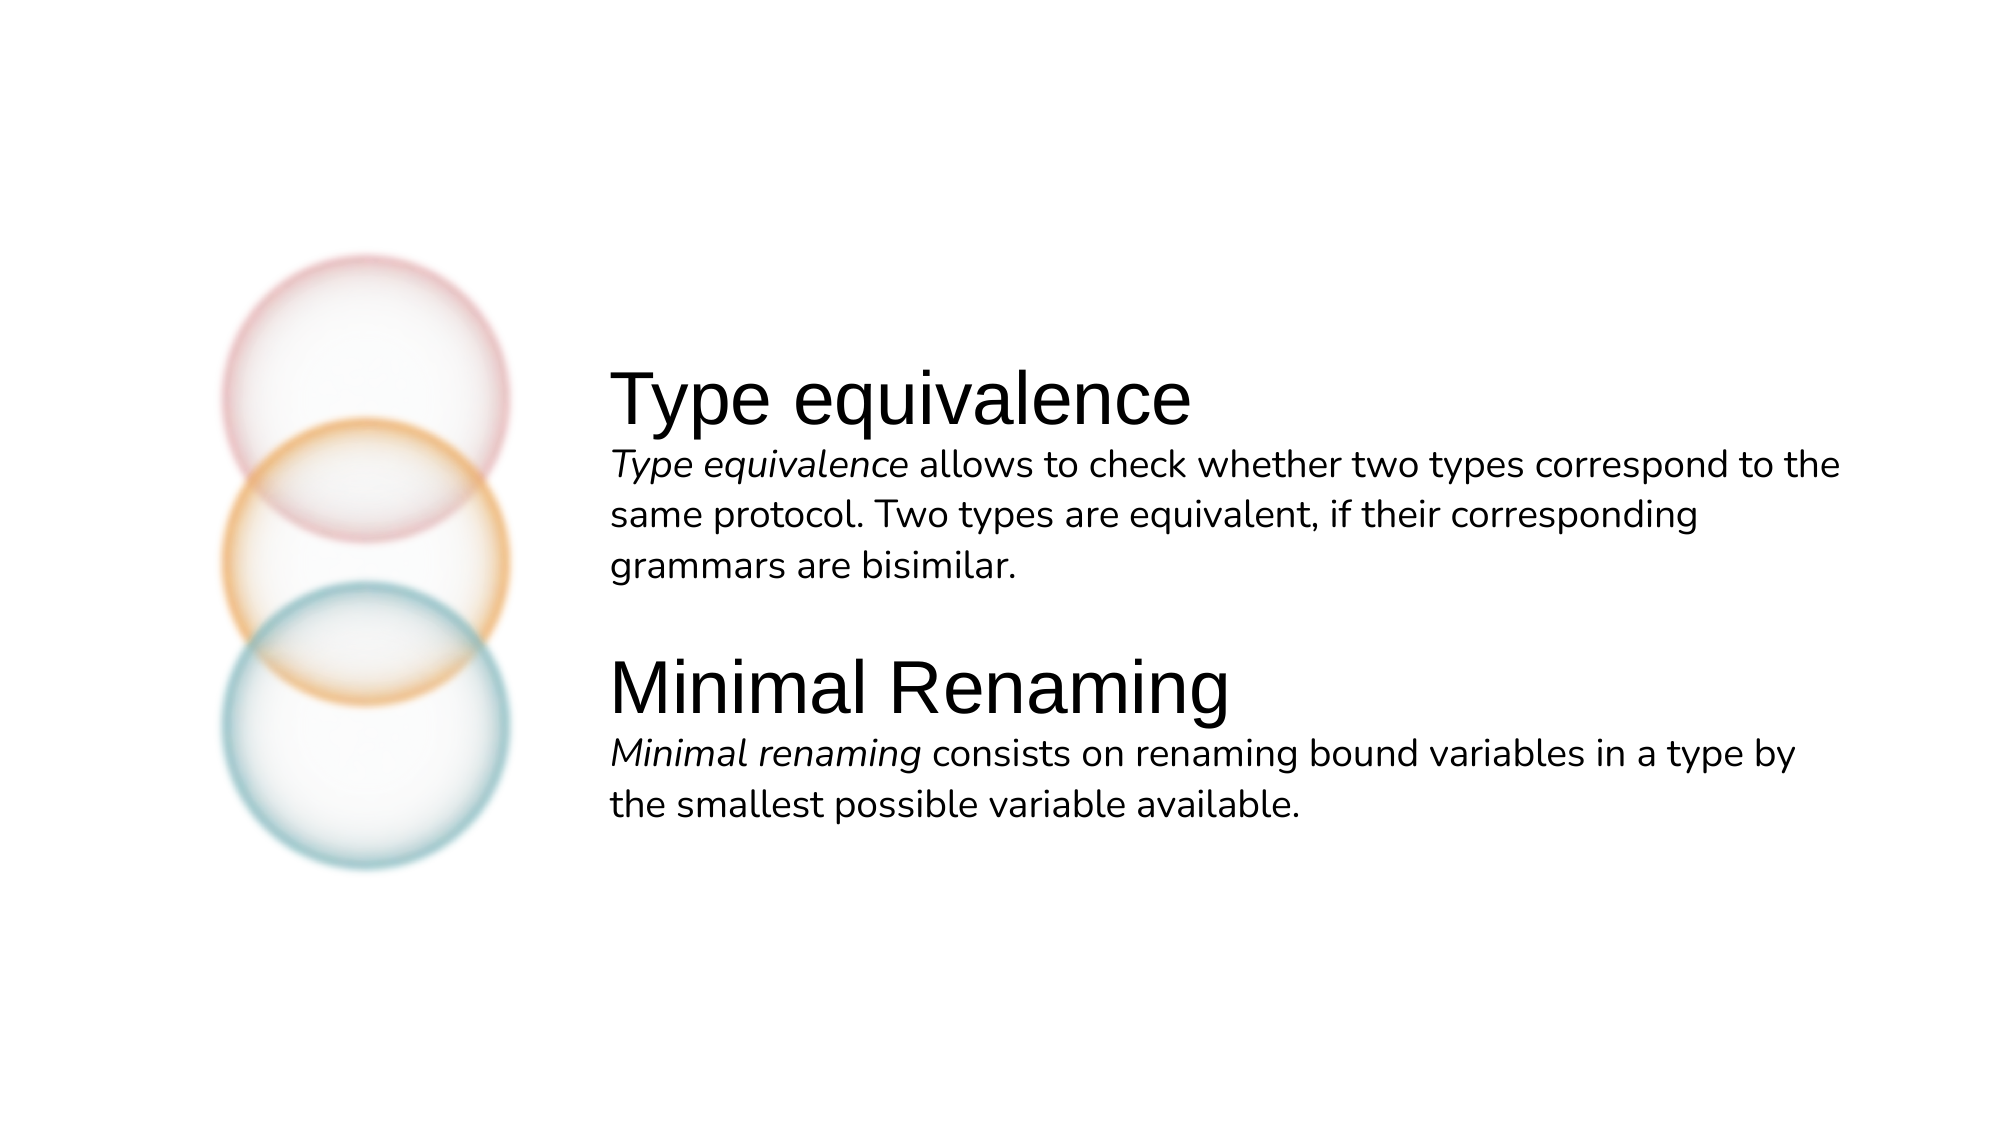

Type equivalence
Type equivalence allows to check whether two types correspond to the same protocol. Two types are equivalent, if their corresponding grammars are bisimilar.
Minimal Renaming
Minimal renaming consists on renaming bound variables in a type by the smallest possible variable available.